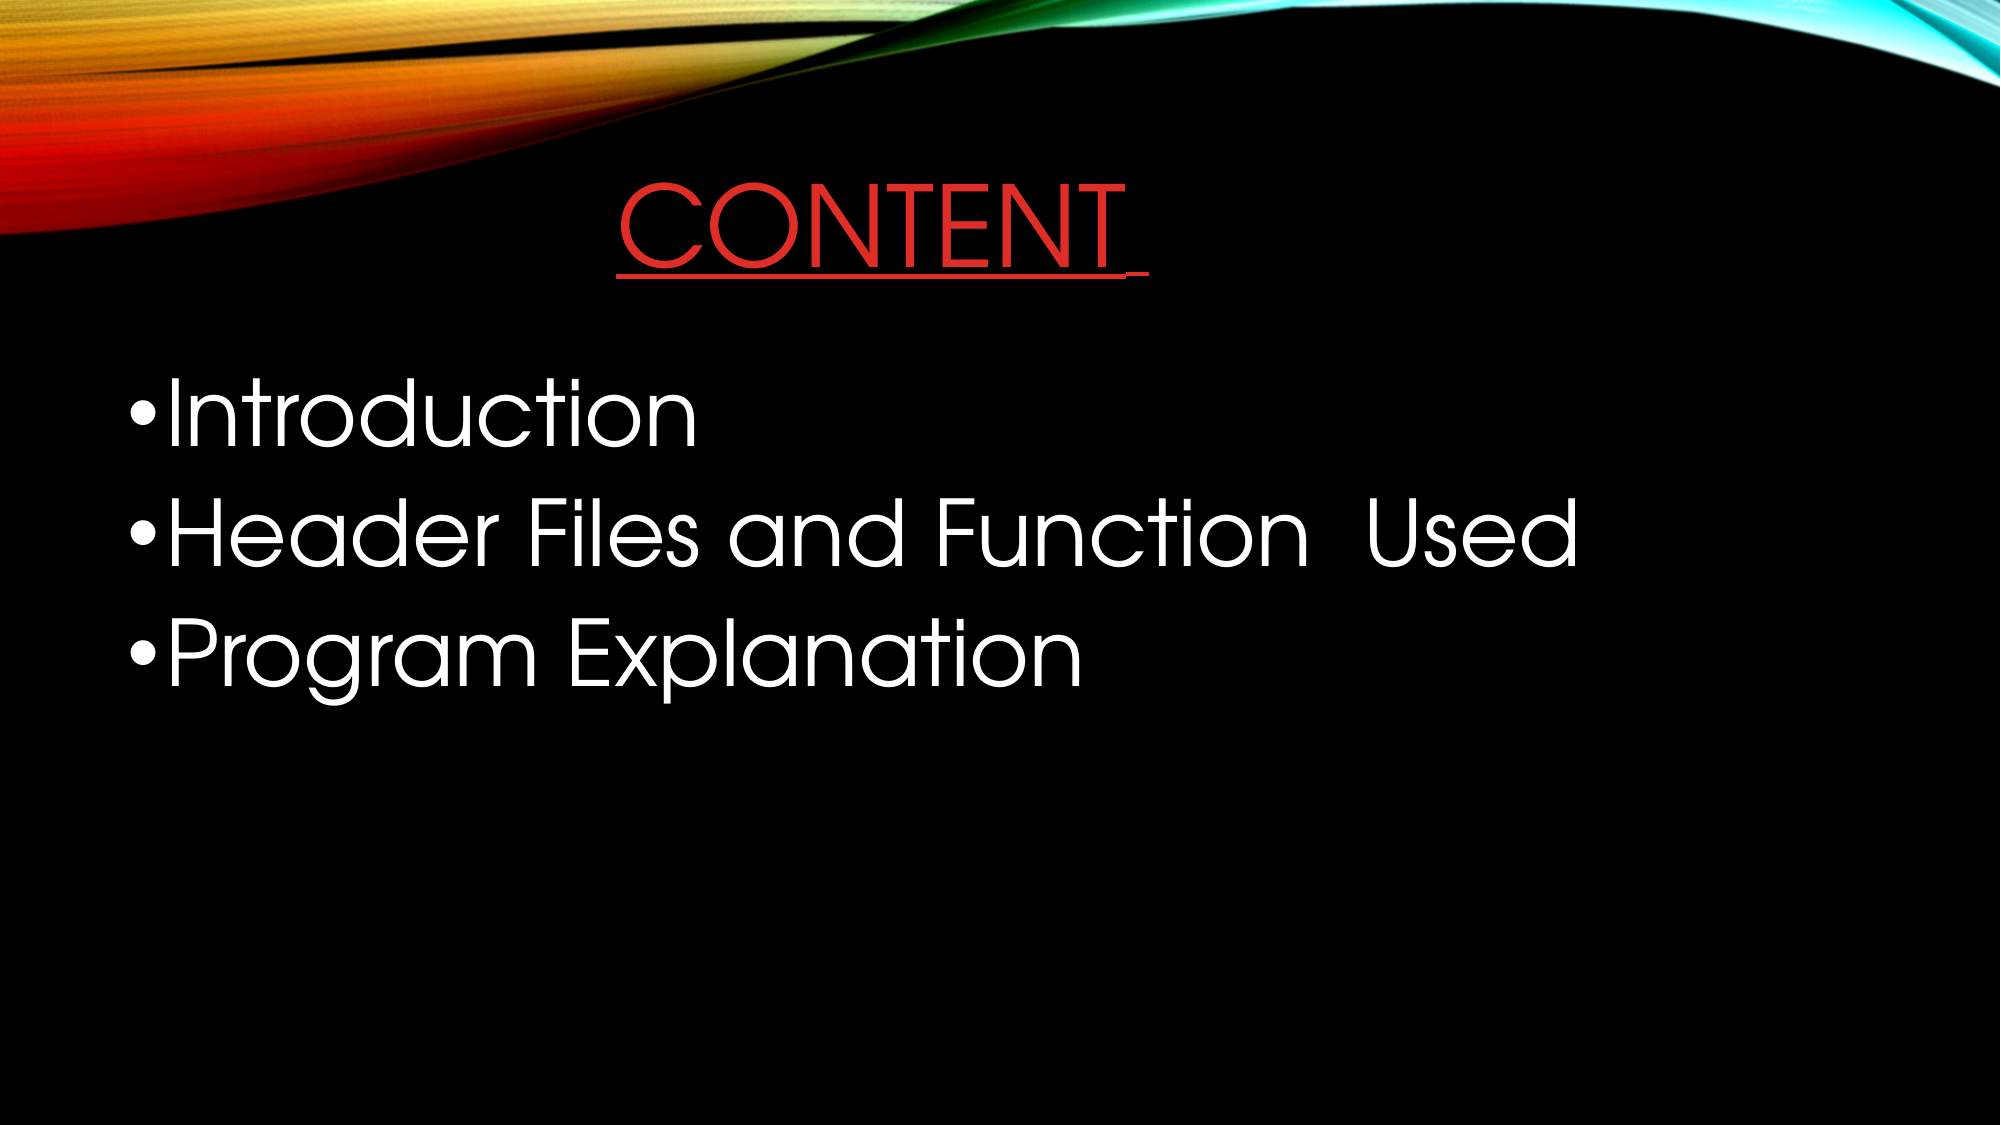

# CONTENT
Introduction
Header Files and Function  Used
Program Explanation